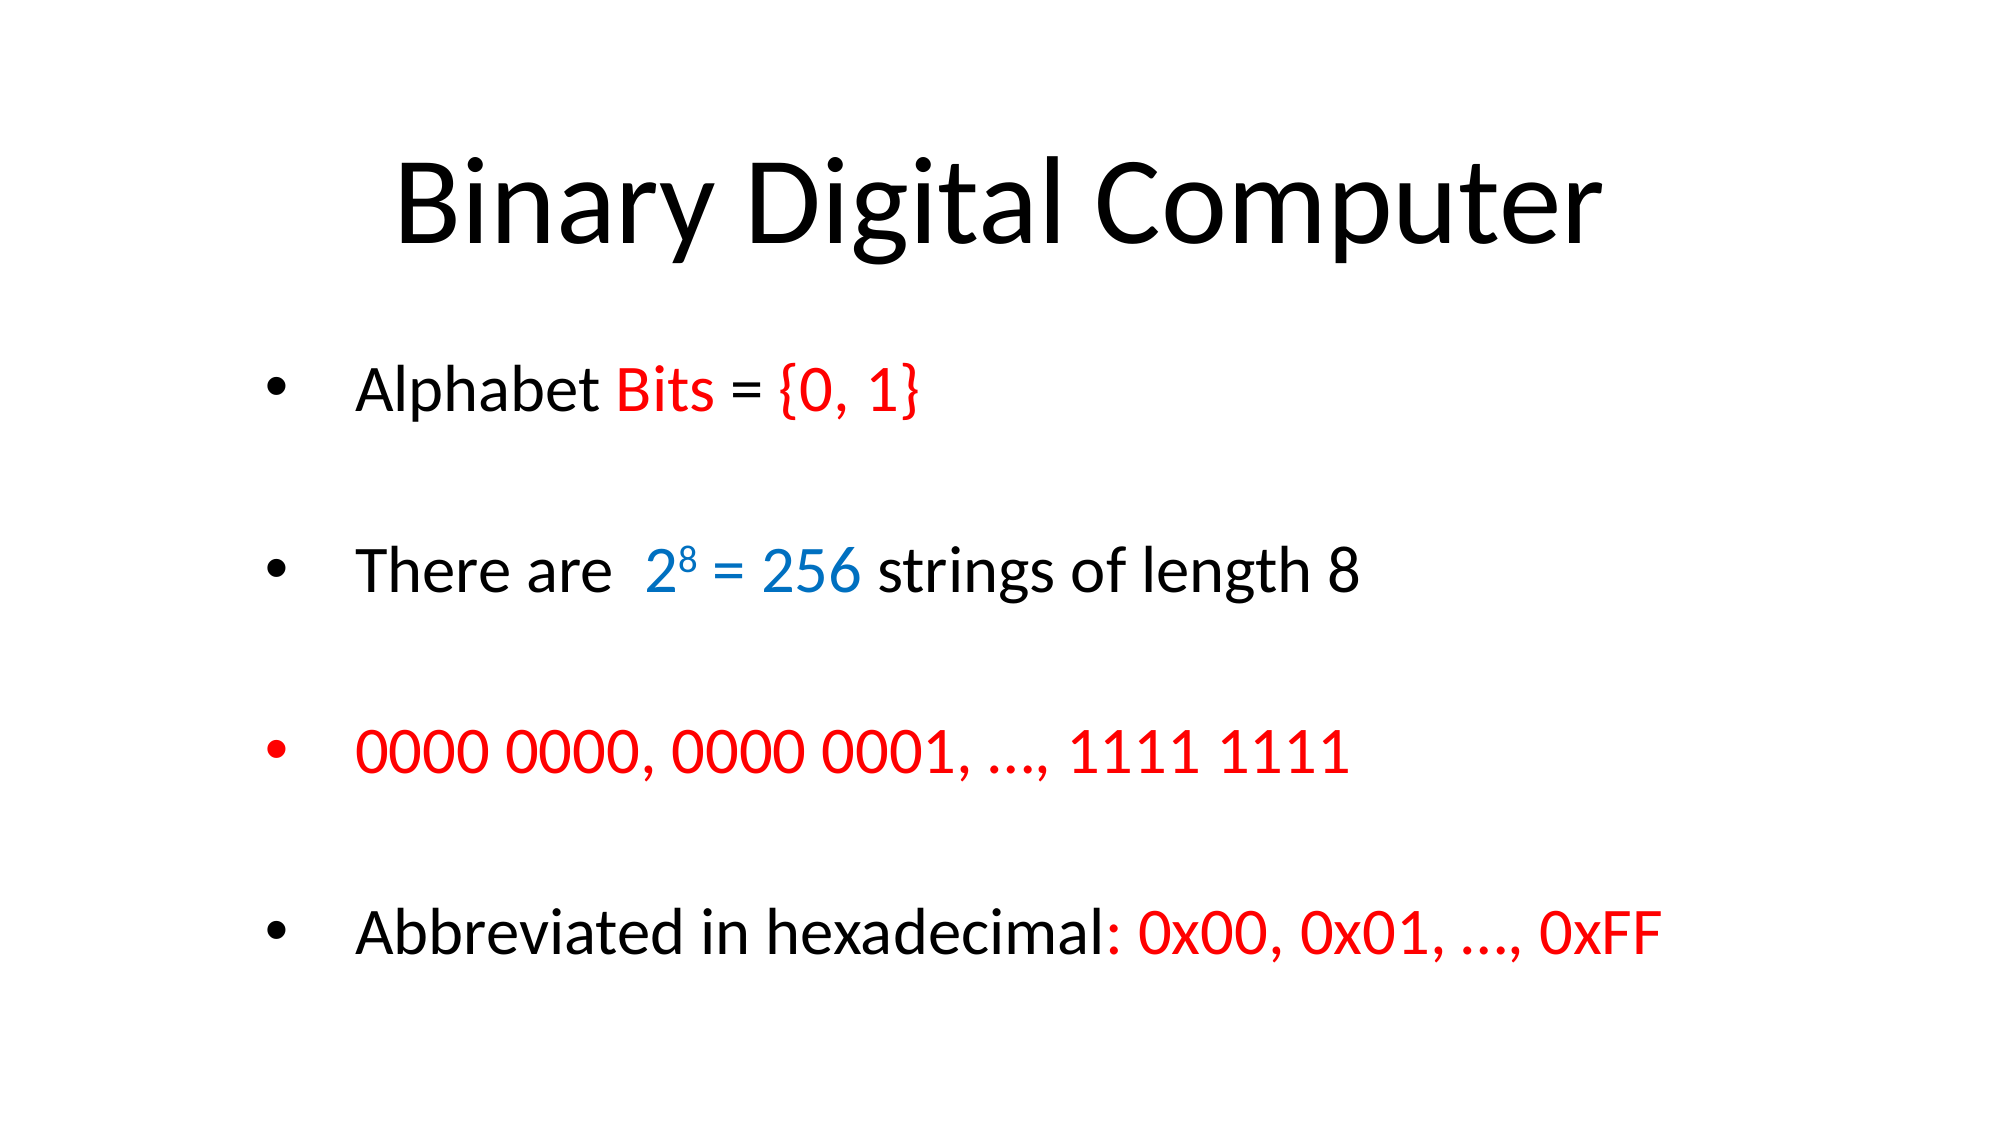

# Binary Digital Computer
Alphabet Bits = {0, 1}

There are  28 = 256 strings of length 8

0000 0000, 0000 0001, …, 1111 1111

Abbreviated in hexadecimal: 0x00, 0x01, …, 0xFF